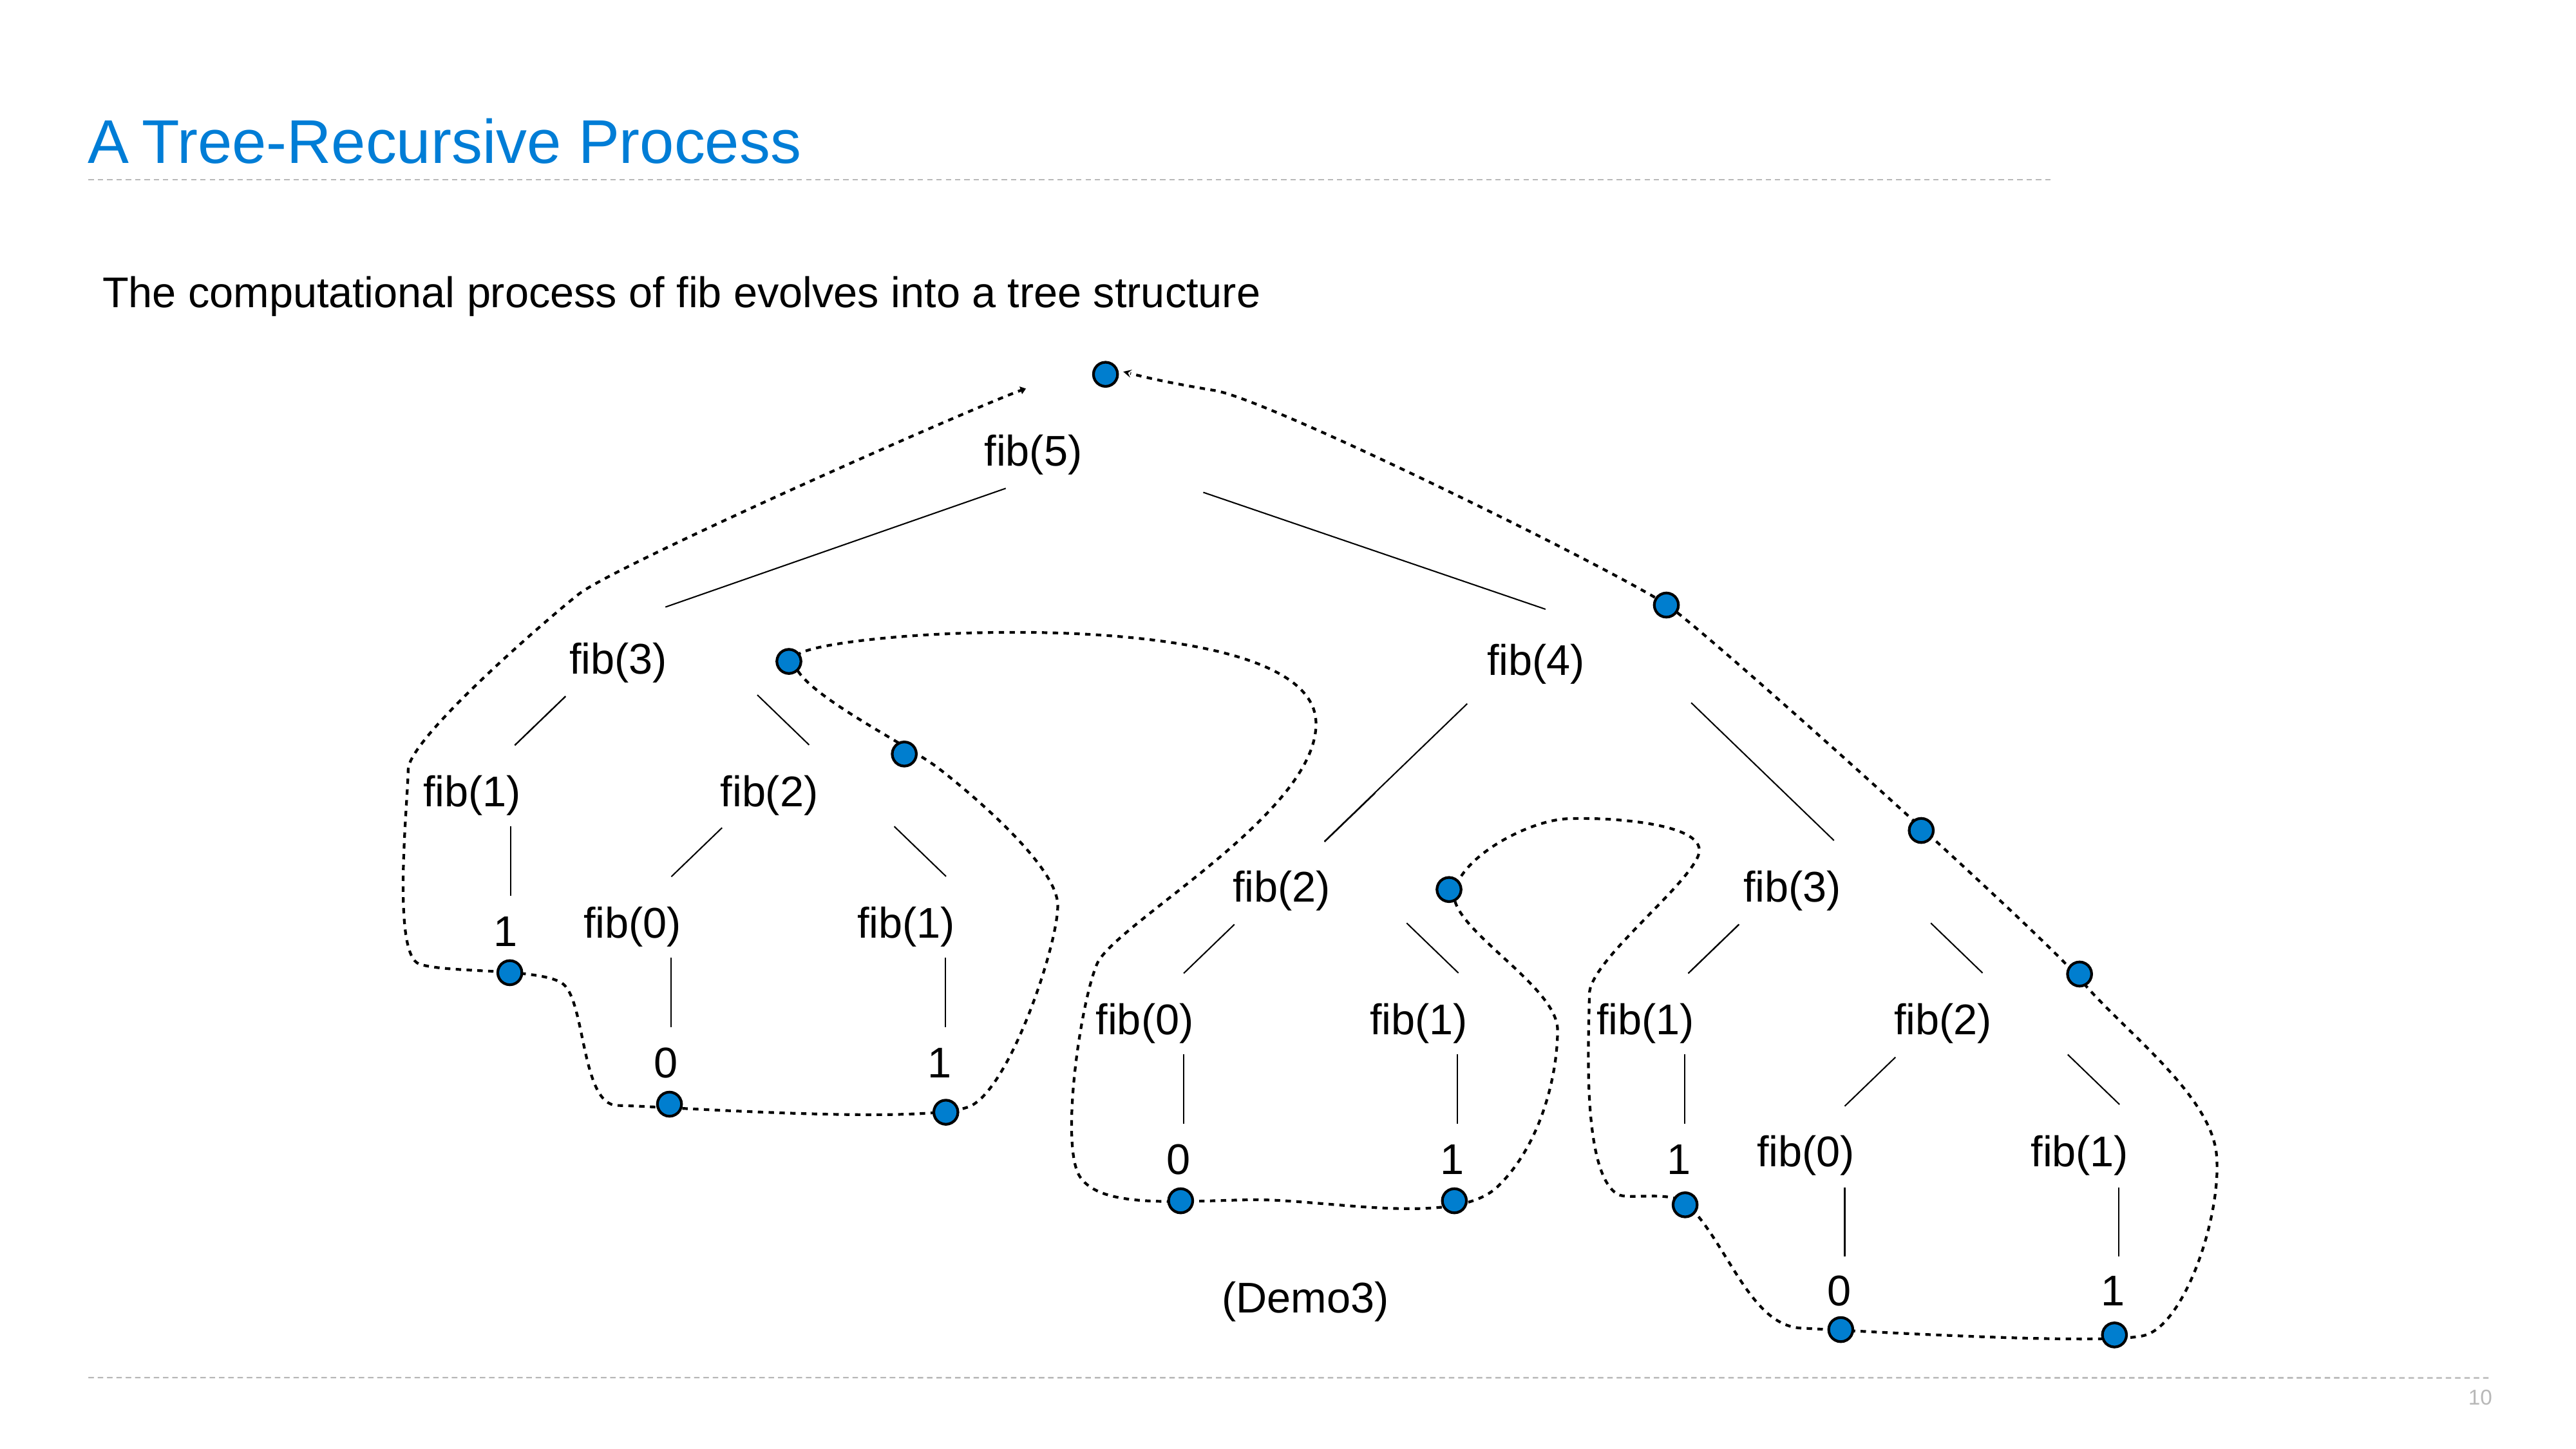

# A Tree-Recursive Process

The computational process of fib evolves into a tree structure

fib(5)

fib(3)

fib(4)

fib(1)
fib(2)

fib(0)
fib(1)
1

0
1

fib(2)
fib(3)

fib(0)
fib(1)
fib(1)
fib(2)

fib(0)
fib(1)
0
1
1

0
1

(Demo3)

10